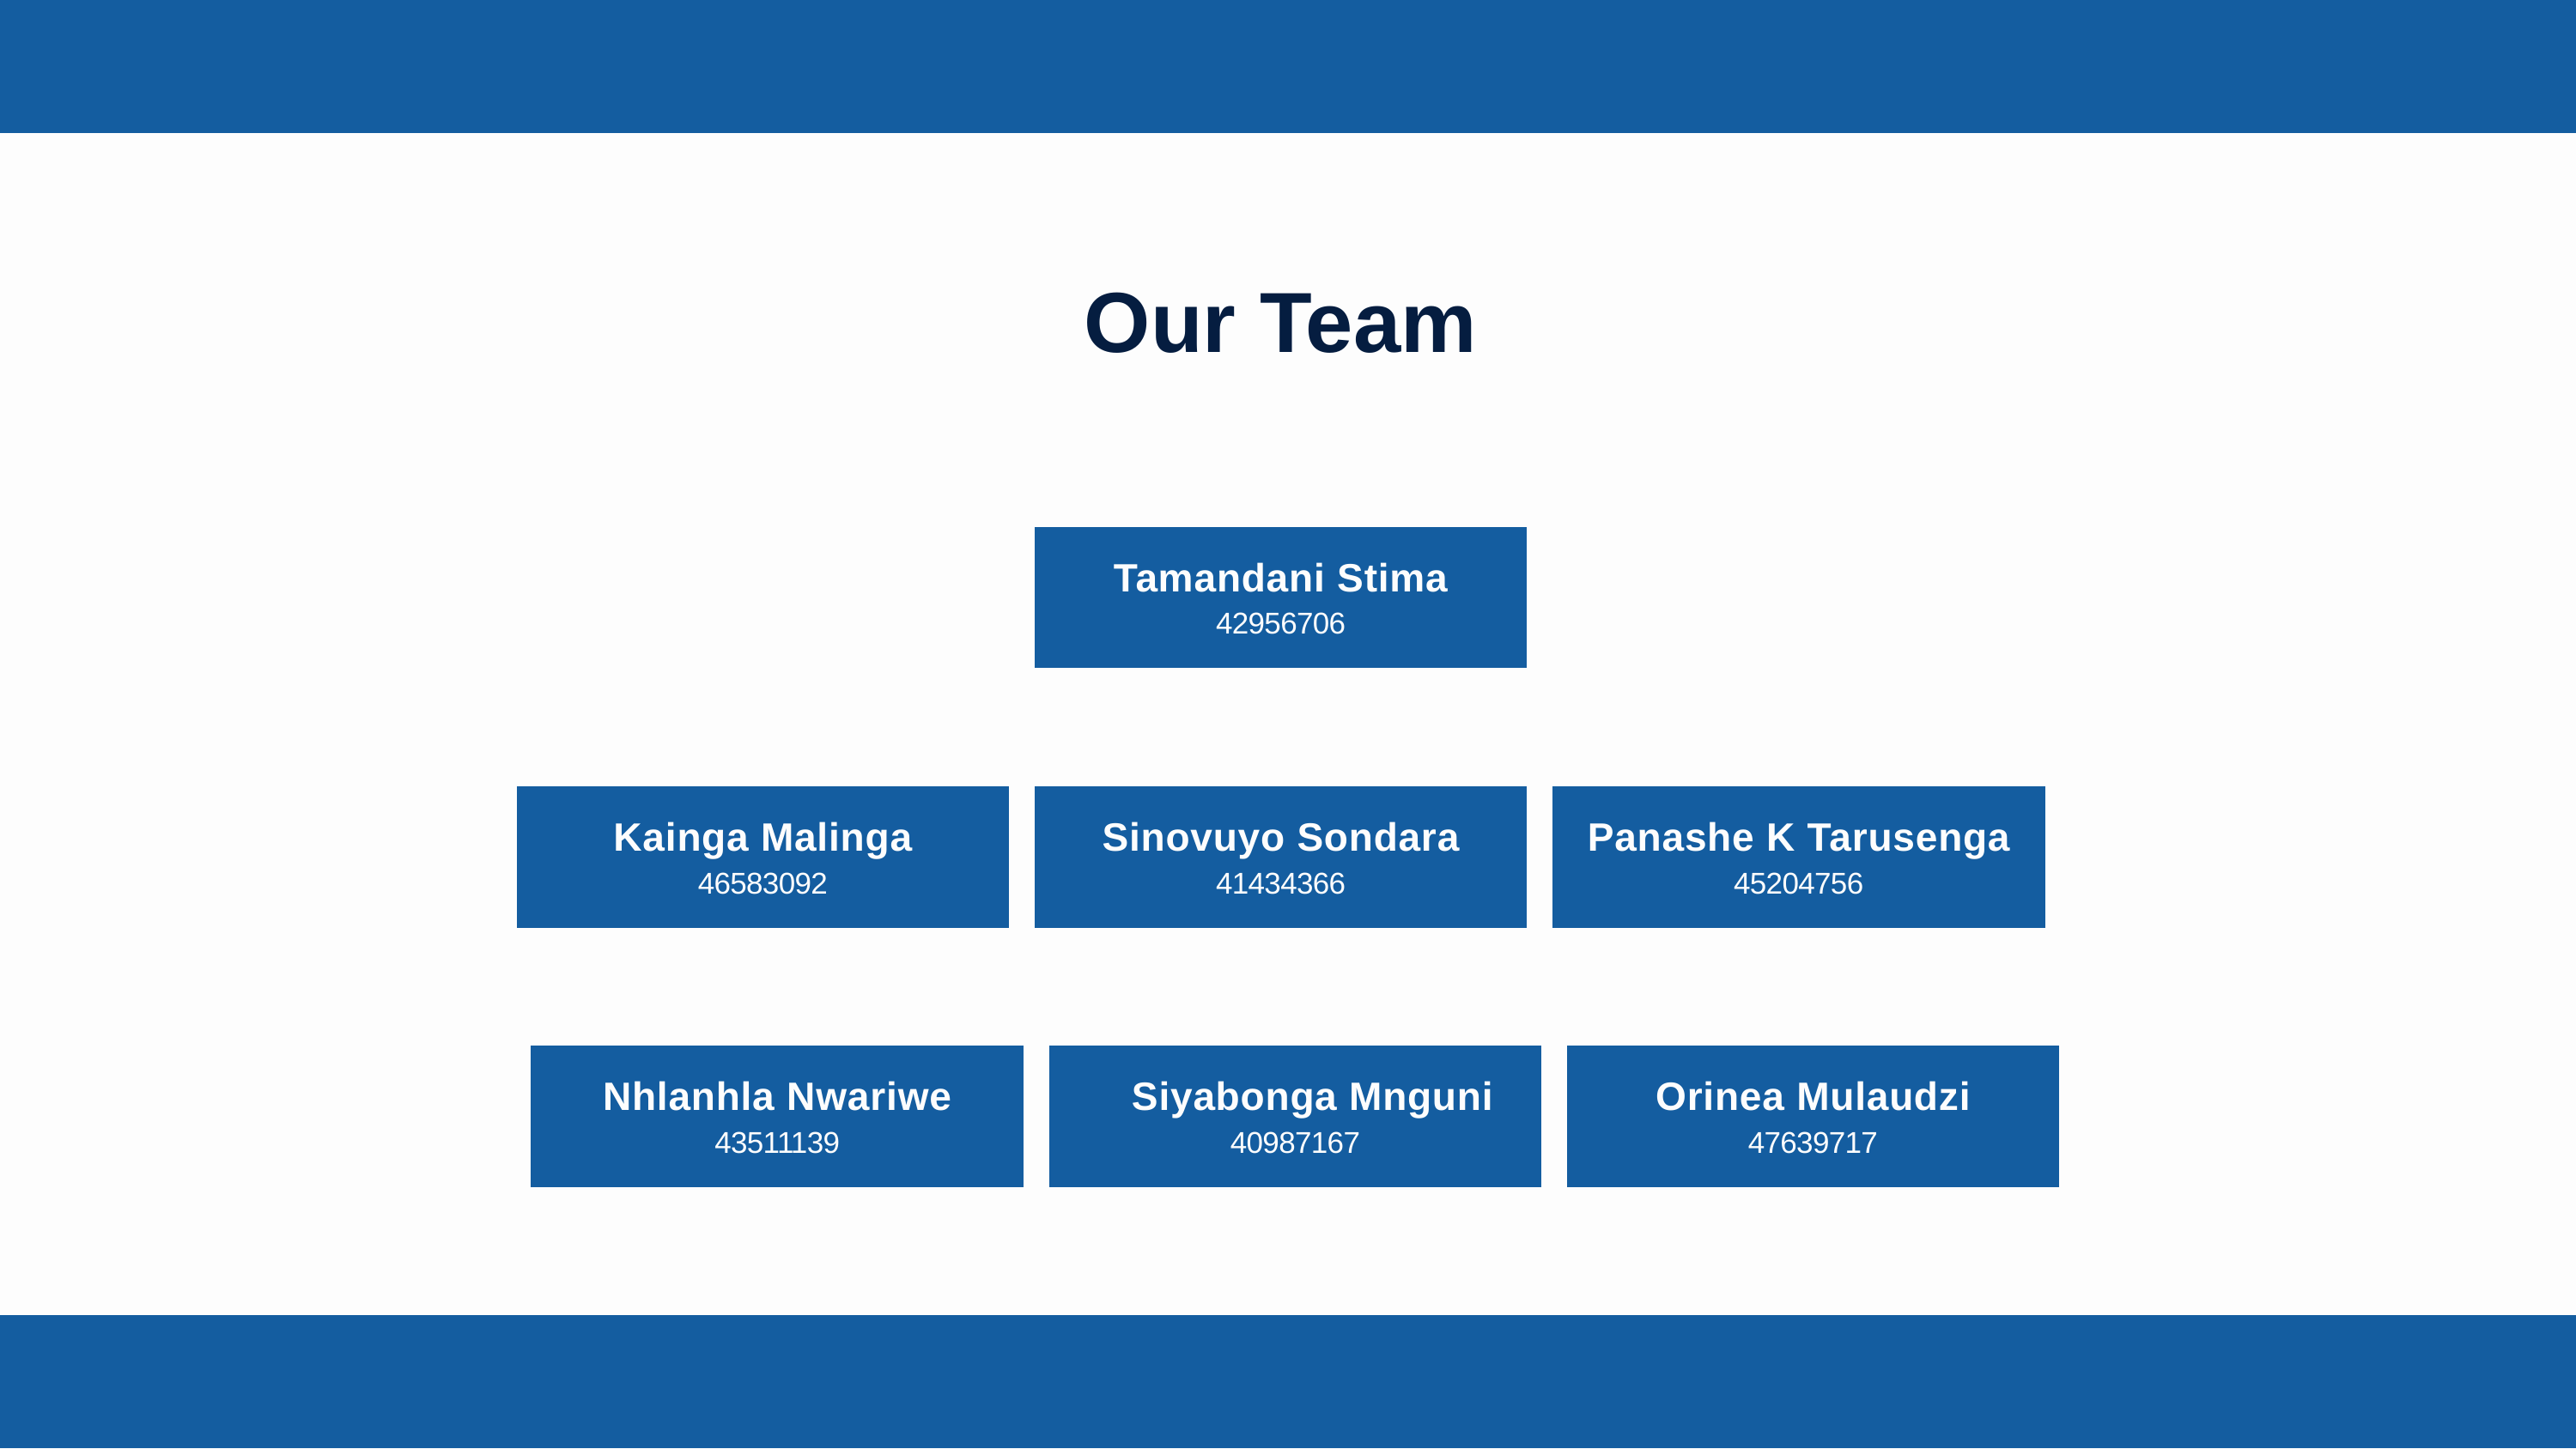

Our Team

Tamandani Stima
42956706

Kainga Malinga
Sinovuyo Sondara
Panashe K Tarusenga
46583092
41434366
45204756

Nhlanhla Nwariwe
Siyabonga Mnguni
Orinea Mulaudzi
43511139
40987167
47639717